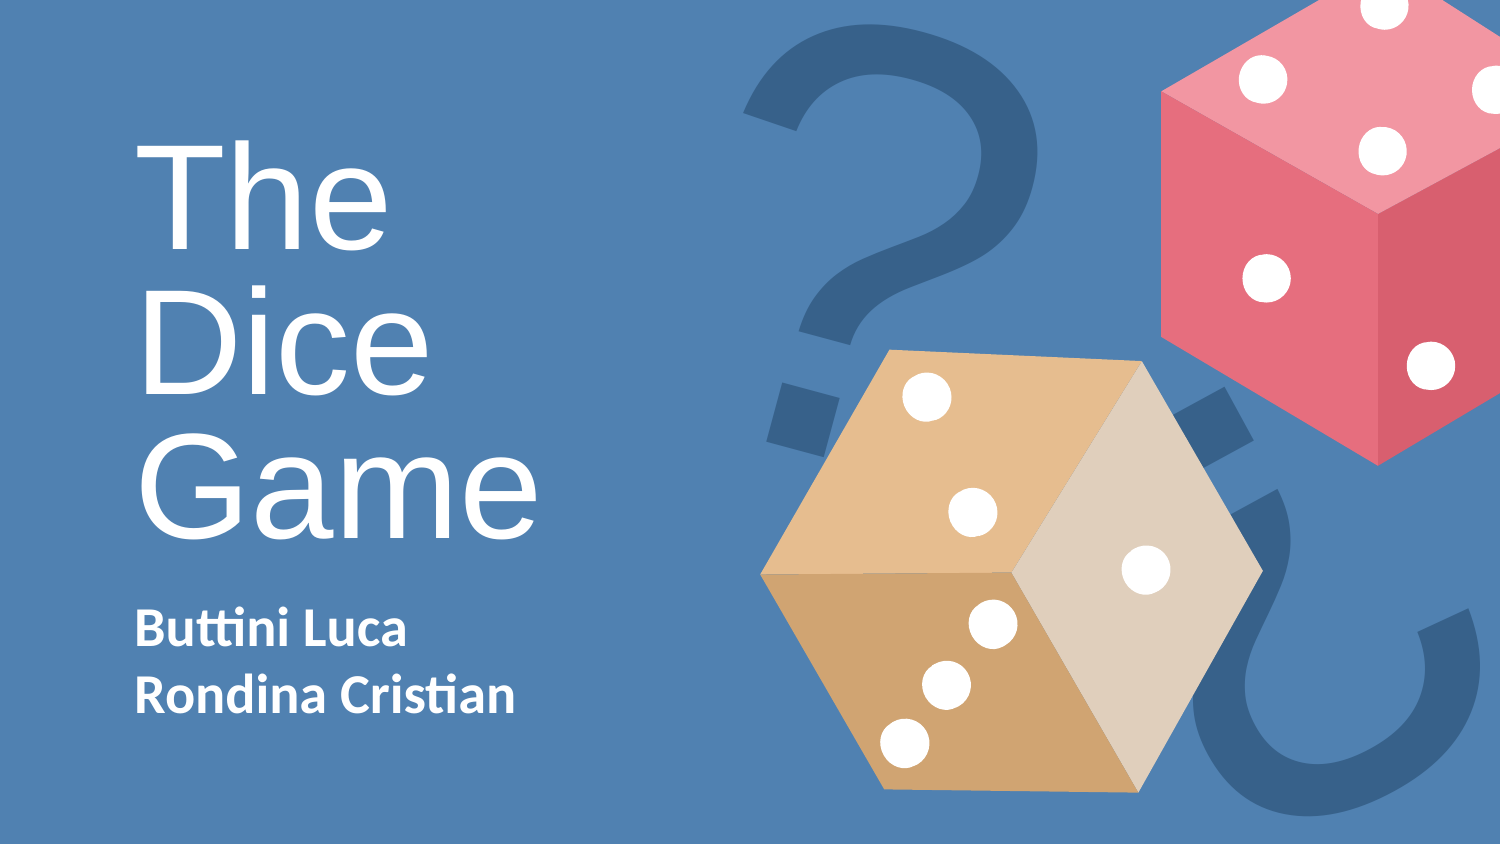

# The
Dice Game
Buttini Luca
Rondina Cristian